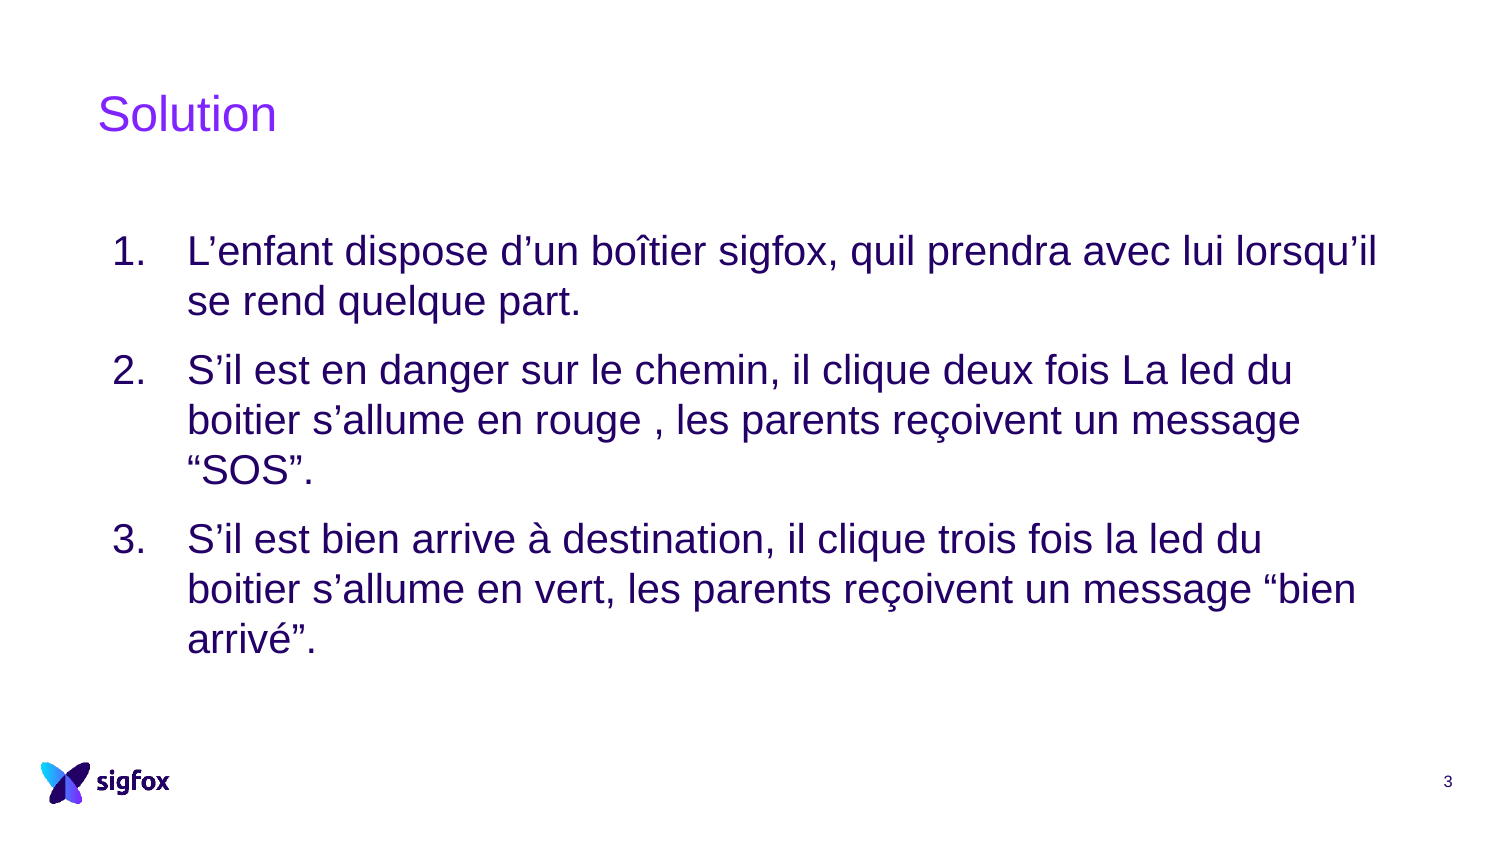

# Solution
L’enfant dispose d’un boîtier sigfox, quil prendra avec lui lorsqu’il se rend quelque part.
S’il est en danger sur le chemin, il clique deux fois La led du boitier s’allume en rouge , les parents reçoivent un message  “SOS”.
S’il est bien arrive à destination, il clique trois fois la led du boitier s’allume en vert, les parents reçoivent un message “bien arrivé”.

3